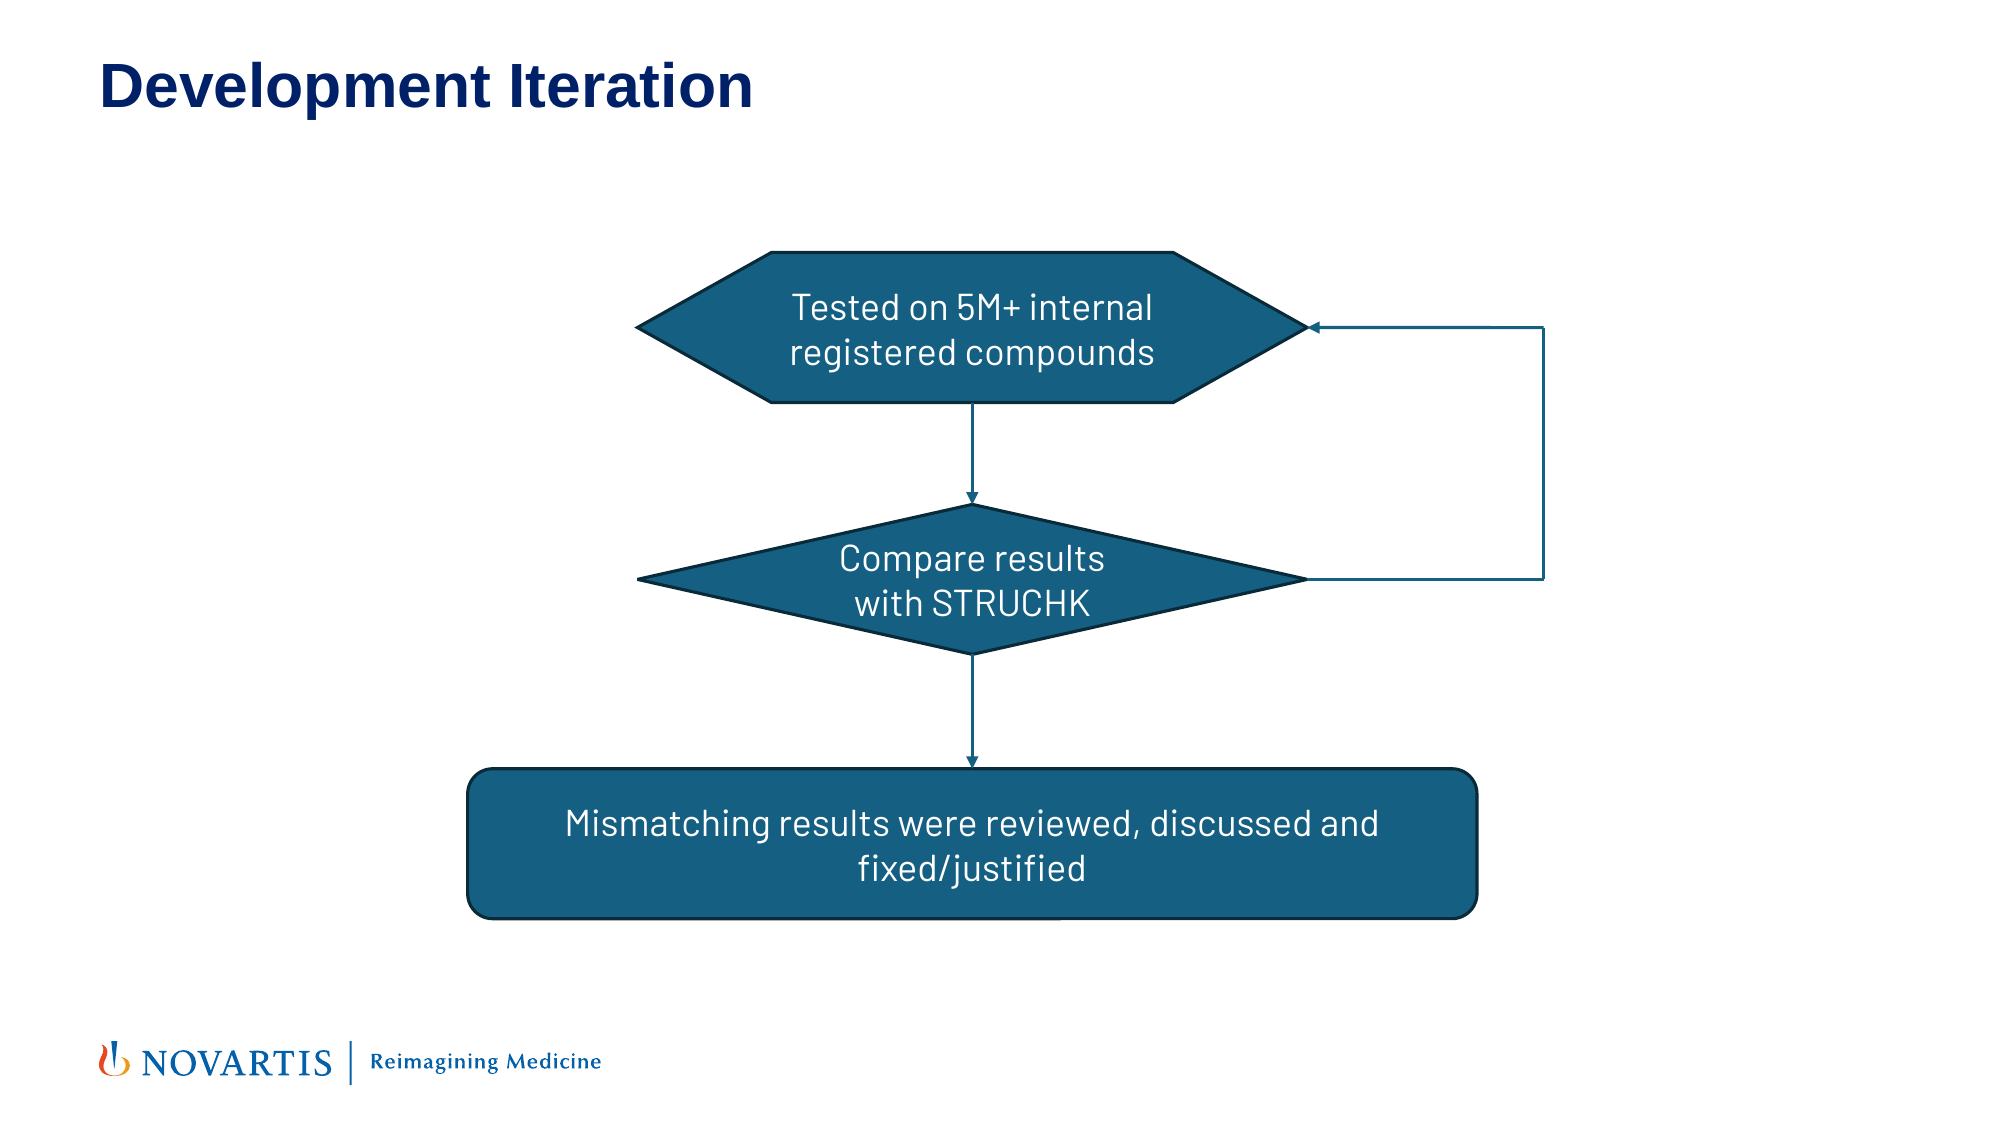

# Development Iteration
Tested on 5M+ internal registered compounds
Compare results with STRUCHK
Mismatching results were reviewed, discussed and fixed/justified